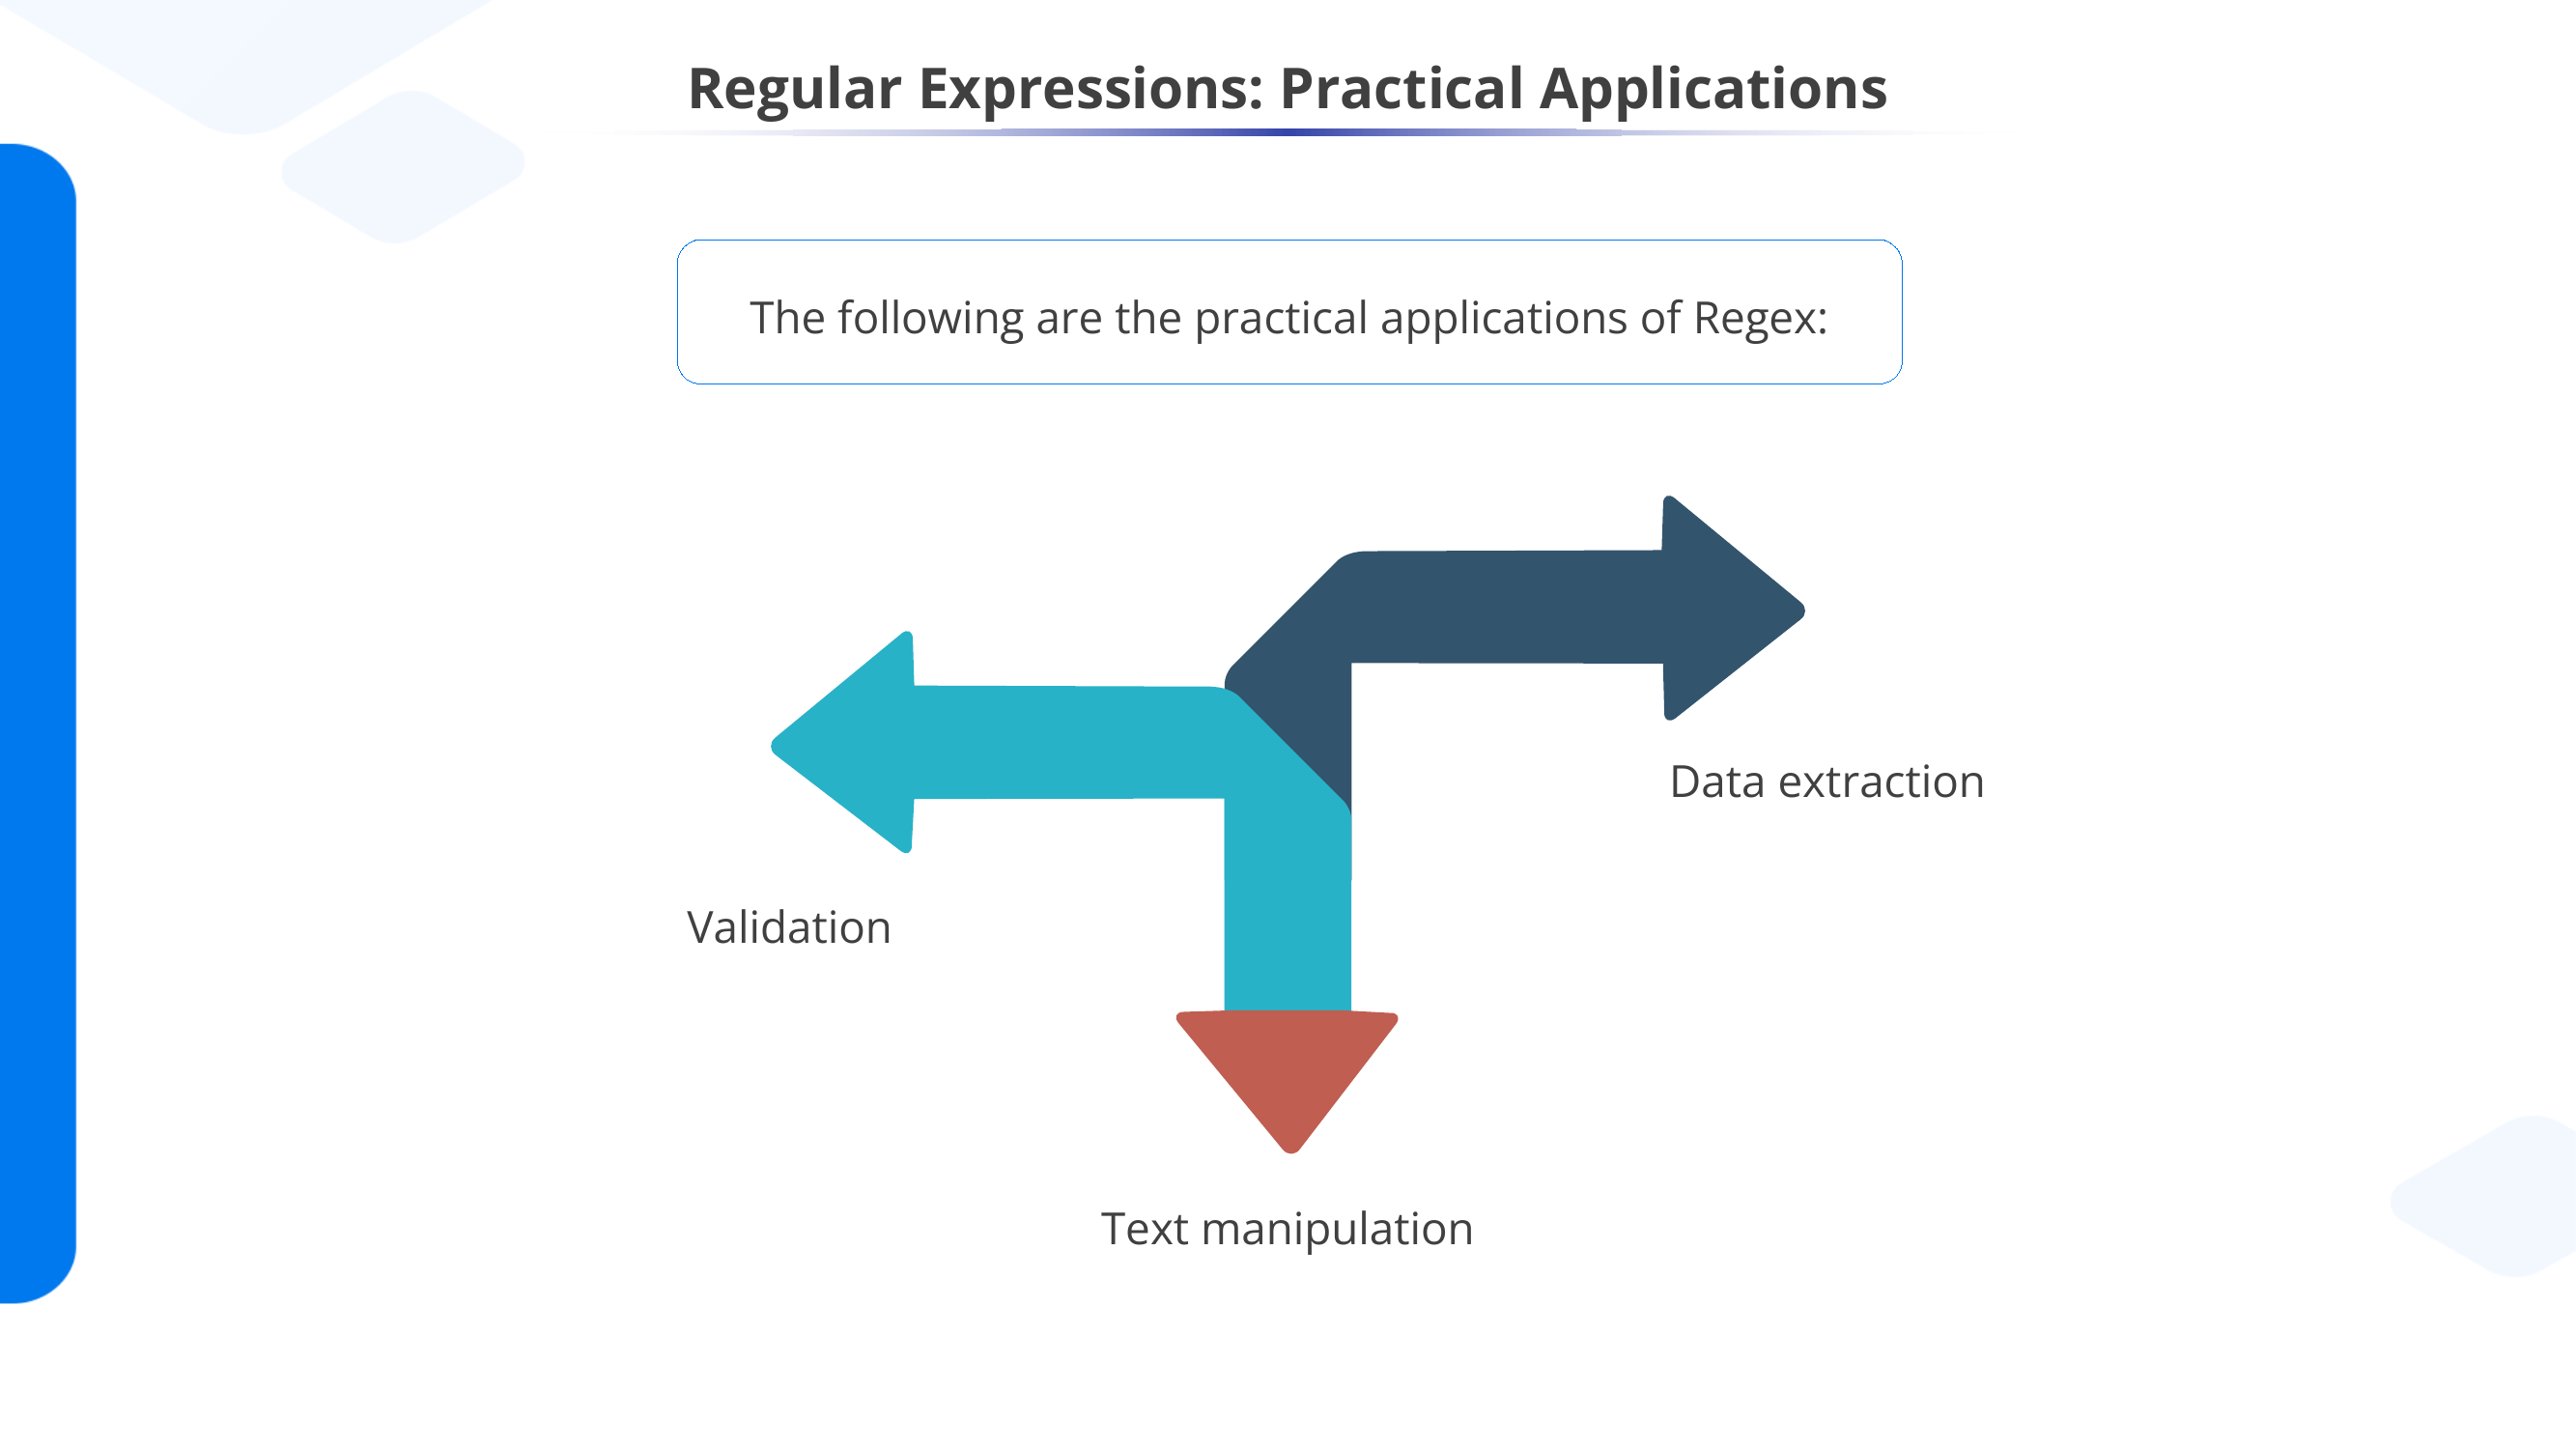

# Regular Expressions: Practical Applications

The following are the practical applications of Regex:

Data extraction
Validation

Text manipulation